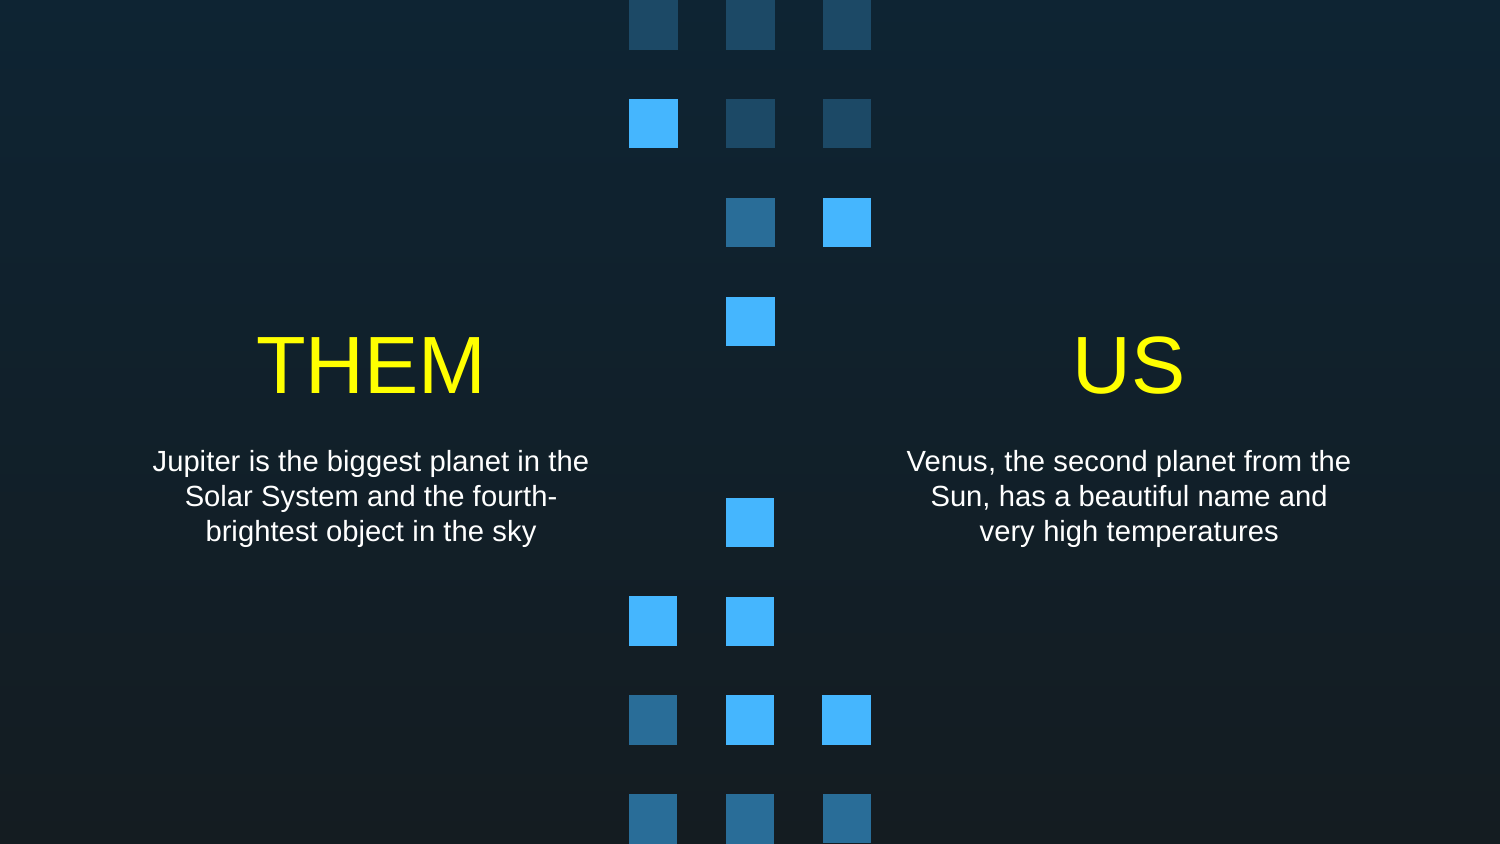

# THEM
US
Jupiter is the biggest planet in the Solar System and the fourth-brightest object in the sky
Venus, the second planet from the Sun, has a beautiful name and very high temperatures